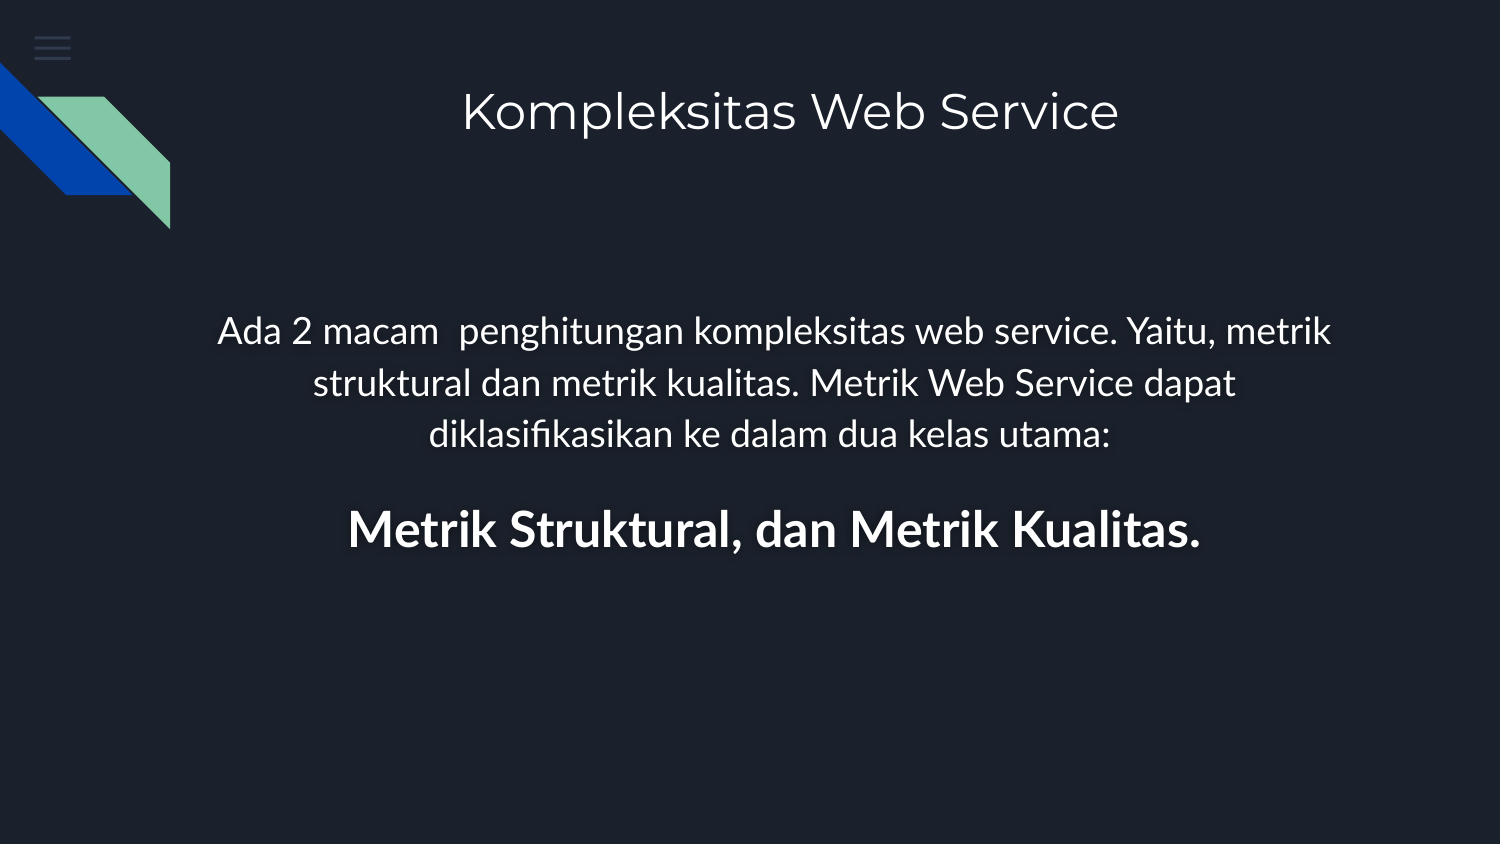

# Kompleksitas Web Service
Ada 2 macam  penghitungan kompleksitas web service. Yaitu, metrik struktural dan metrik kualitas. Metrik Web Service dapat diklasifikasikan ke dalam dua kelas utama:
Metrik Struktural, dan Metrik Kualitas.